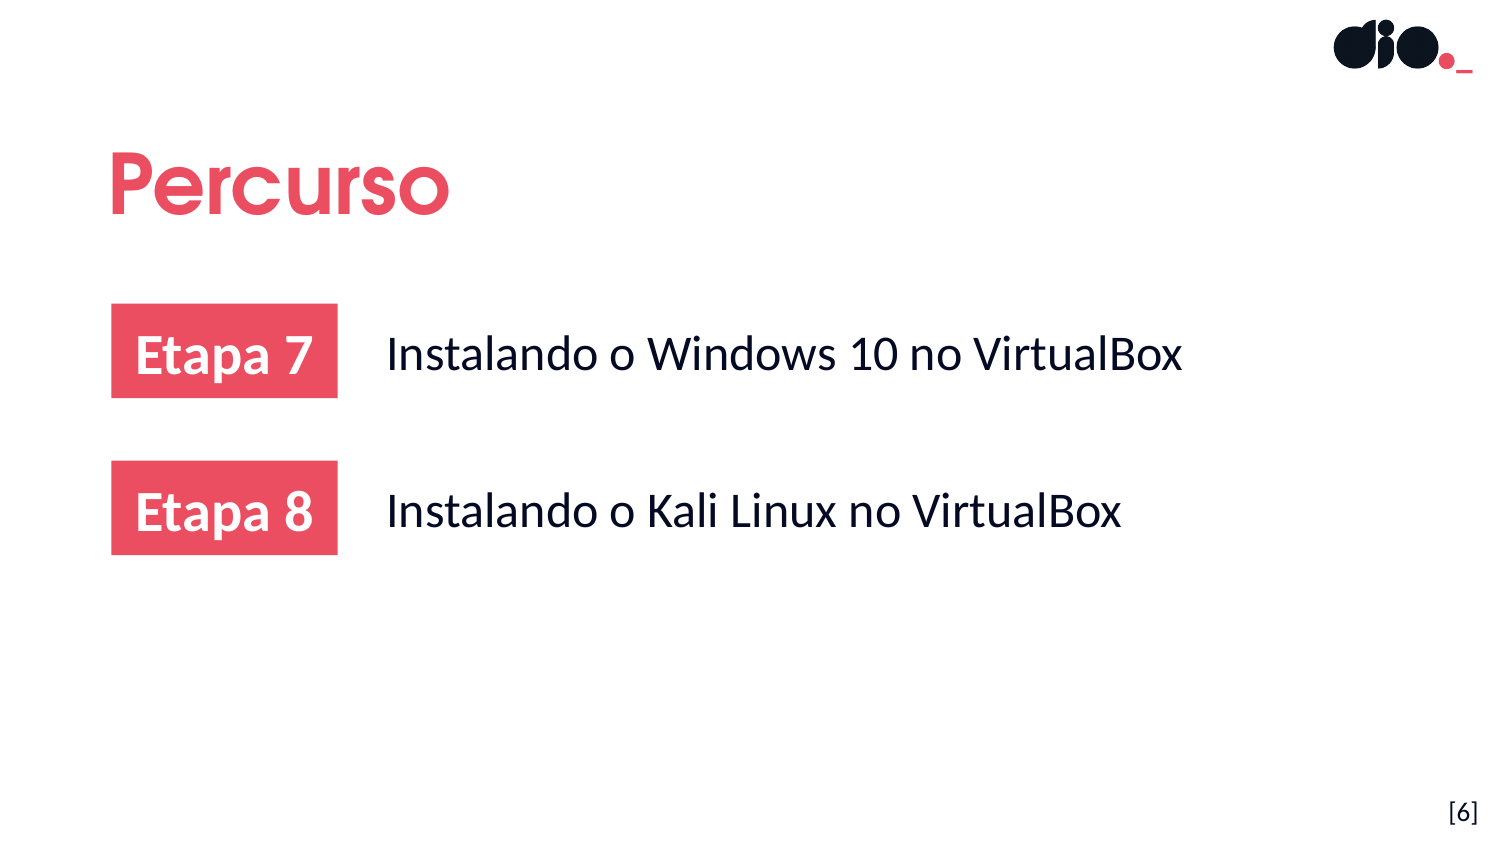

Percurso
Etapa 7
Instalando o Windows 10 no VirtualBox
Etapa 8
Instalando o Kali Linux no VirtualBox
[6]